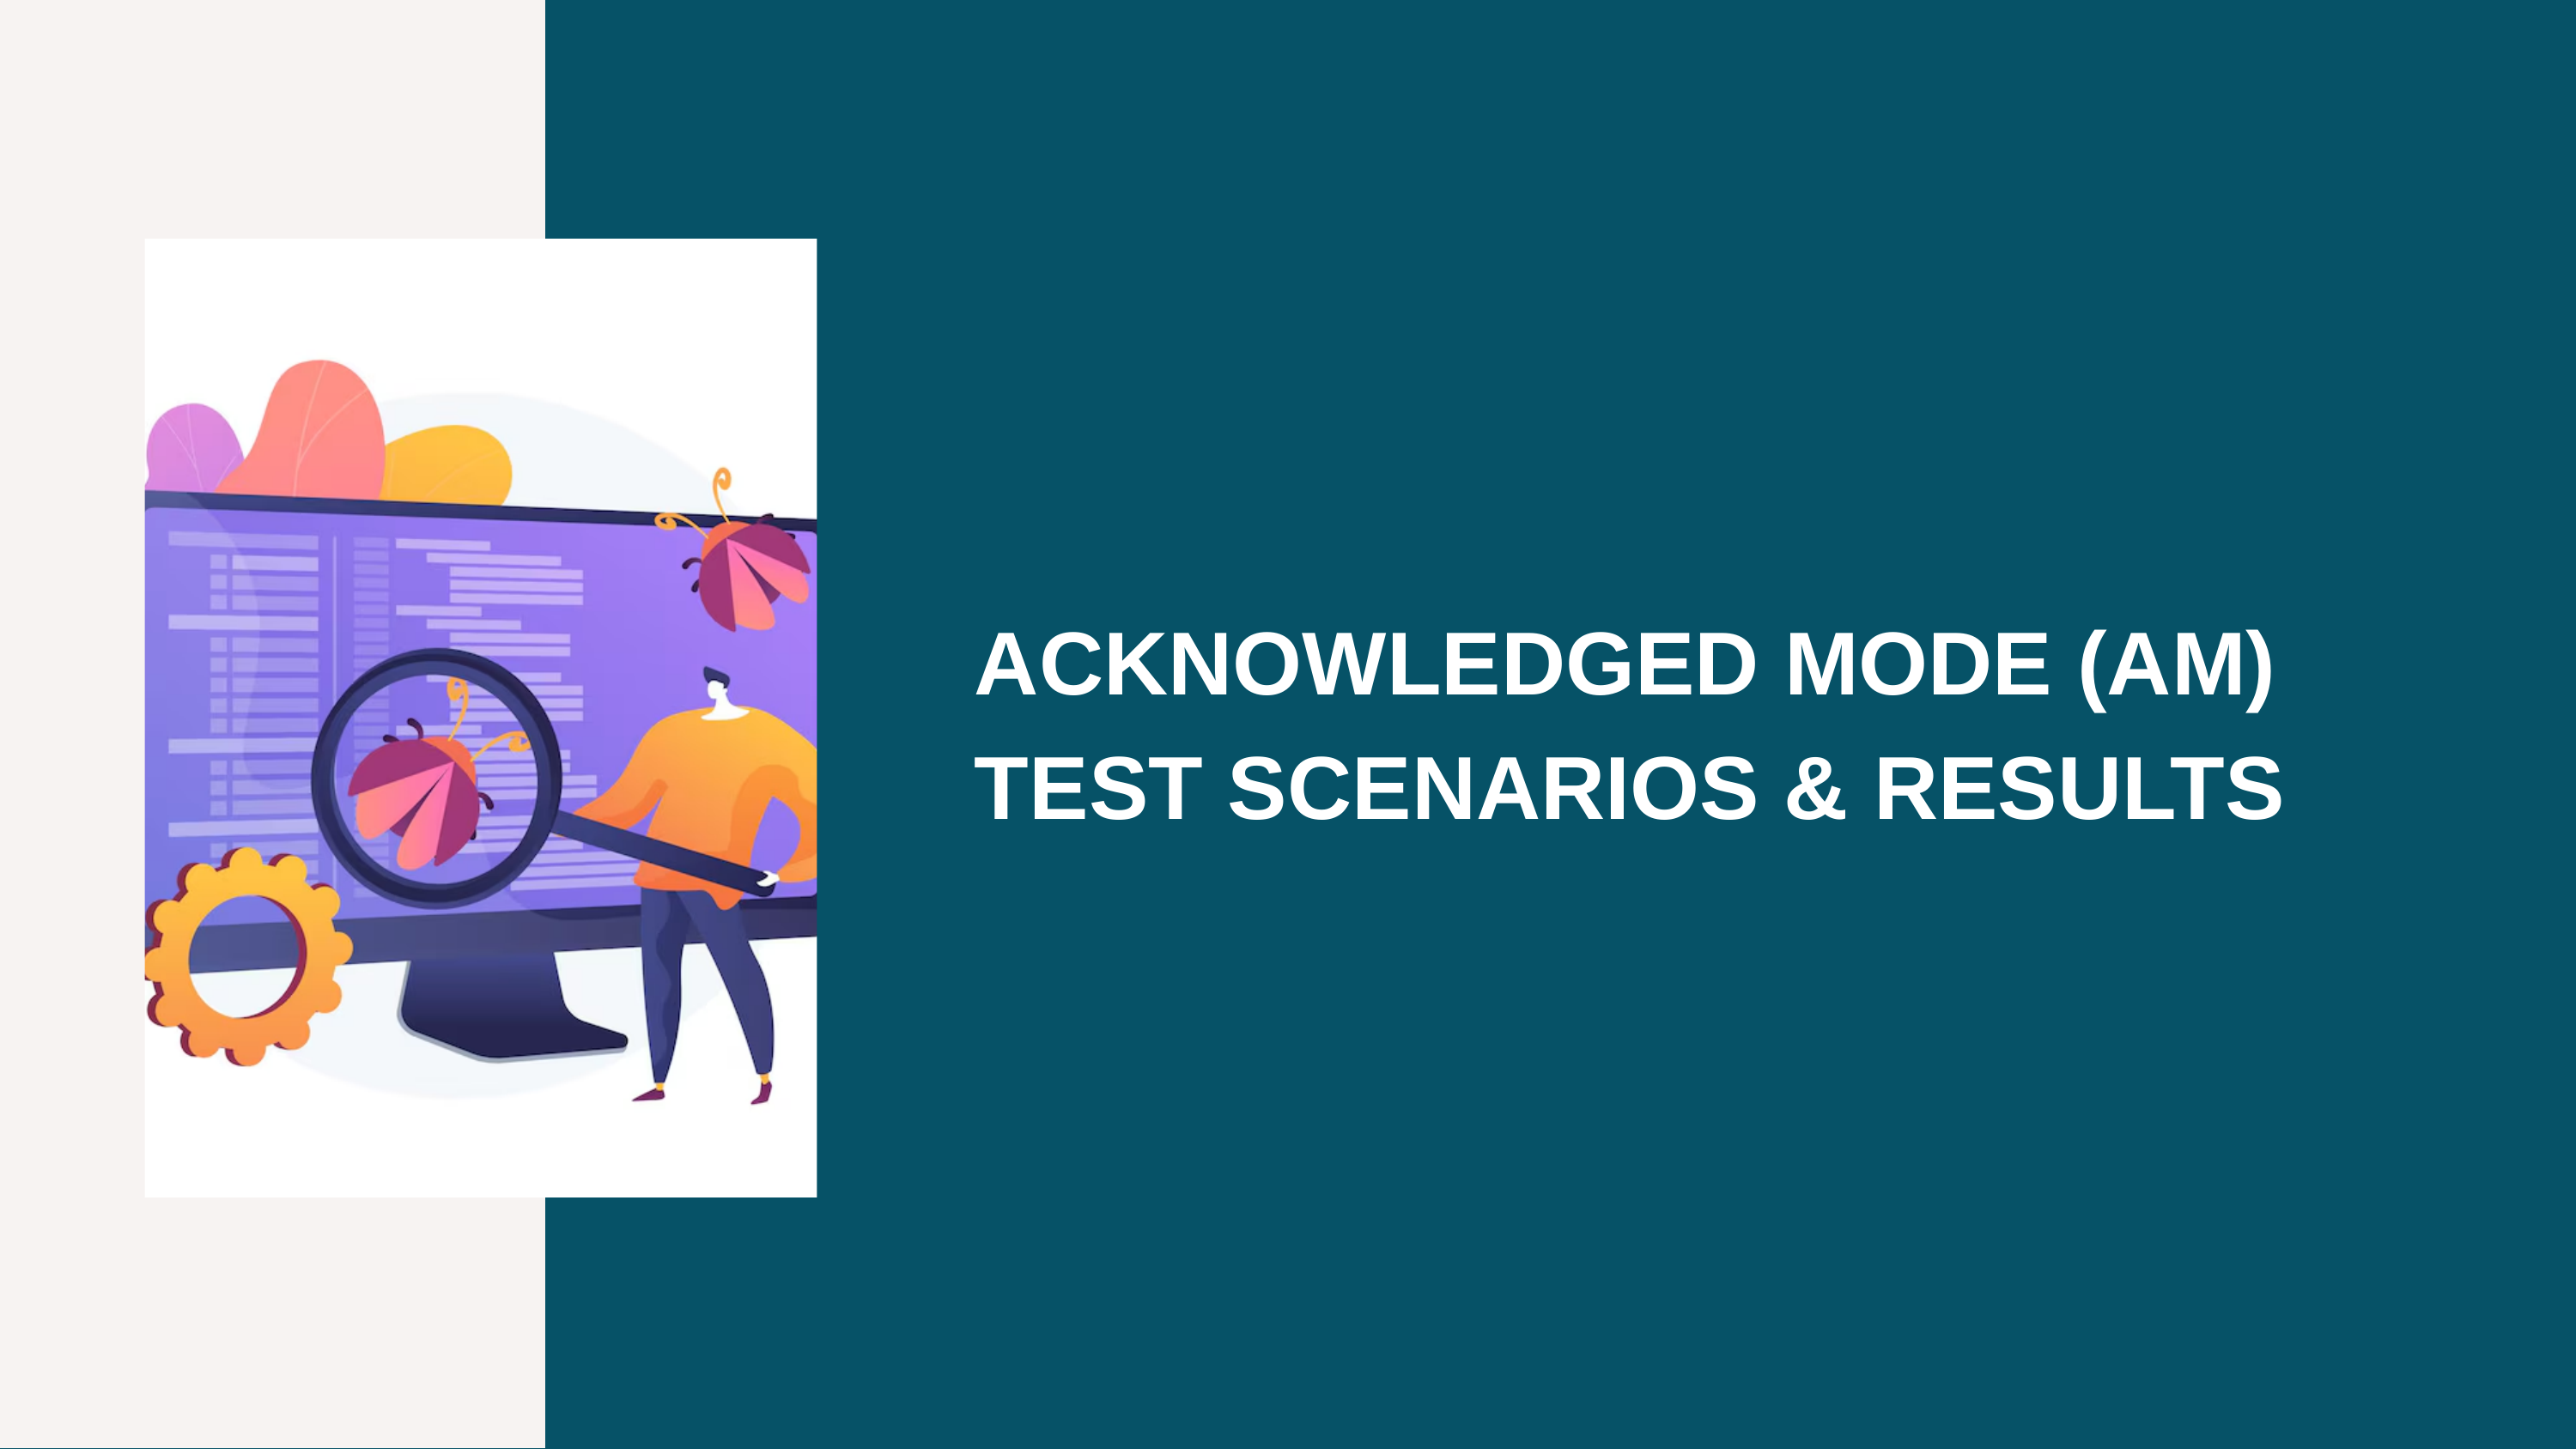

ACKNOWLEDGED MODE (AM) TEST SCENARIOS & RESULTS